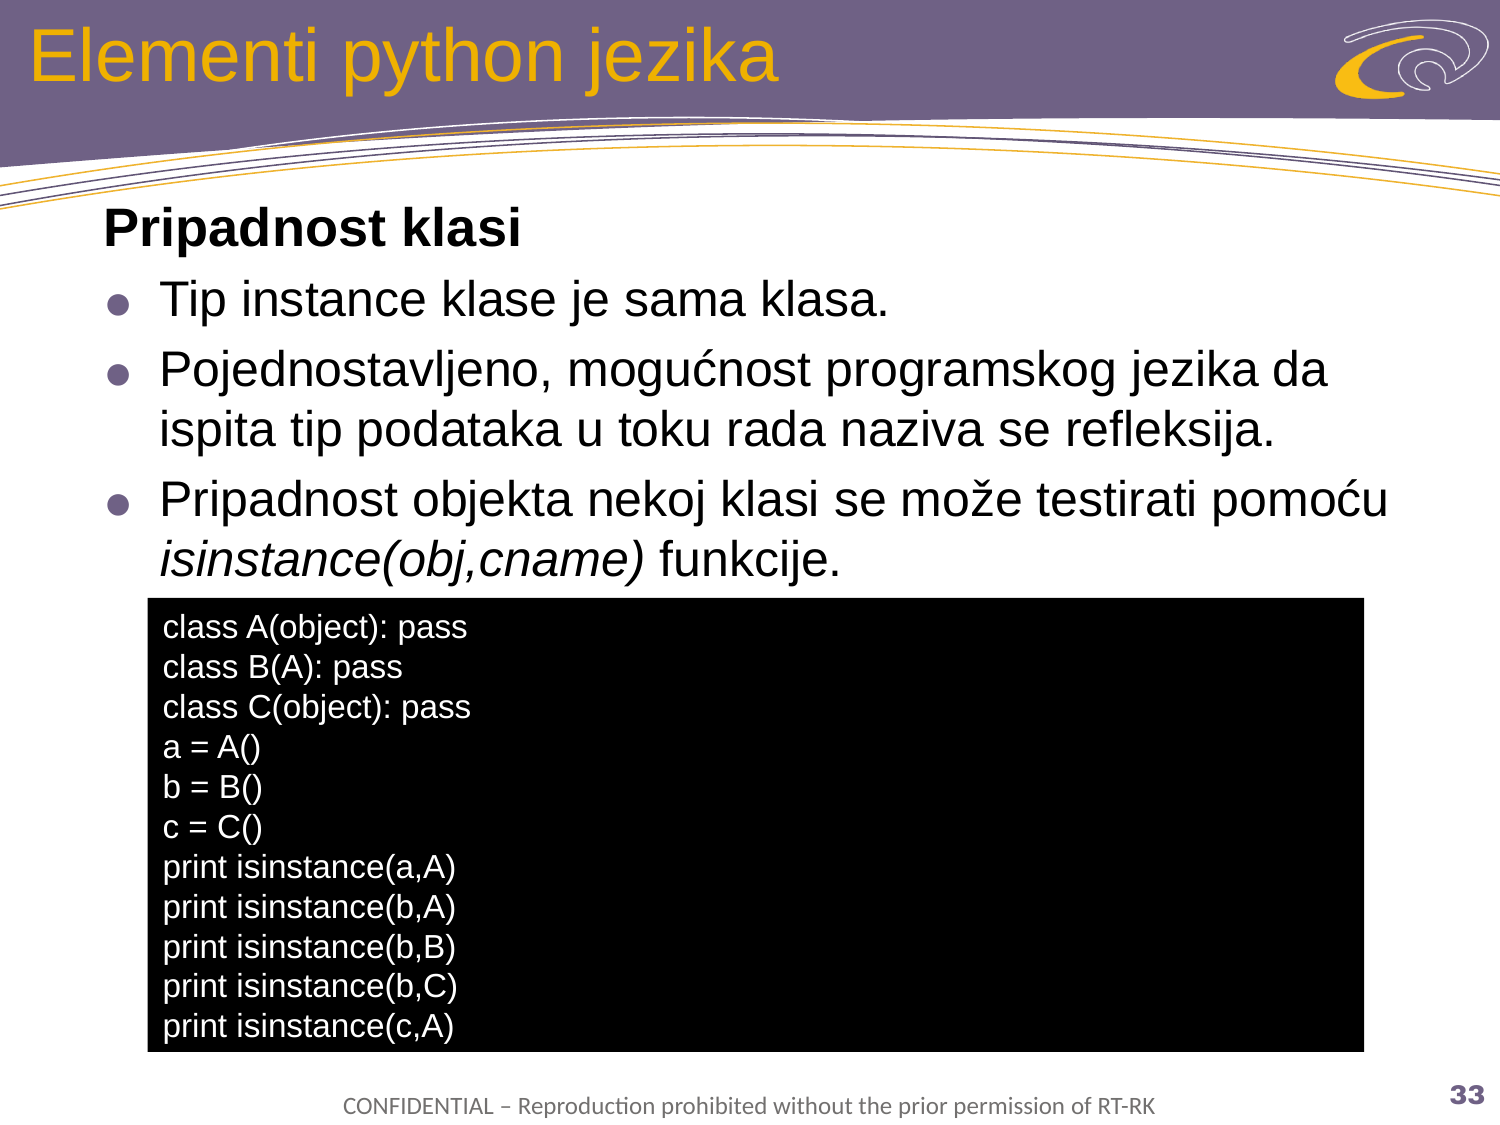

# Elementi python jezika
Pripadnost klasi
Tip instance klase je sama klasa.
Pojednostavljeno, mogućnost programskog jezika da ispita tip podataka u toku rada naziva se refleksija.
Pripadnost objekta nekoj klasi se može testirati pomoću isinstance(obj,cname) funkcije.

class A(object): pass
class B(A): pass
class C(object): pass
a = A()
b = B()
c = C()
print isinstance(a,A)
print isinstance(b,A)
print isinstance(b,B)
print isinstance(b,C)
print isinstance(c,A)